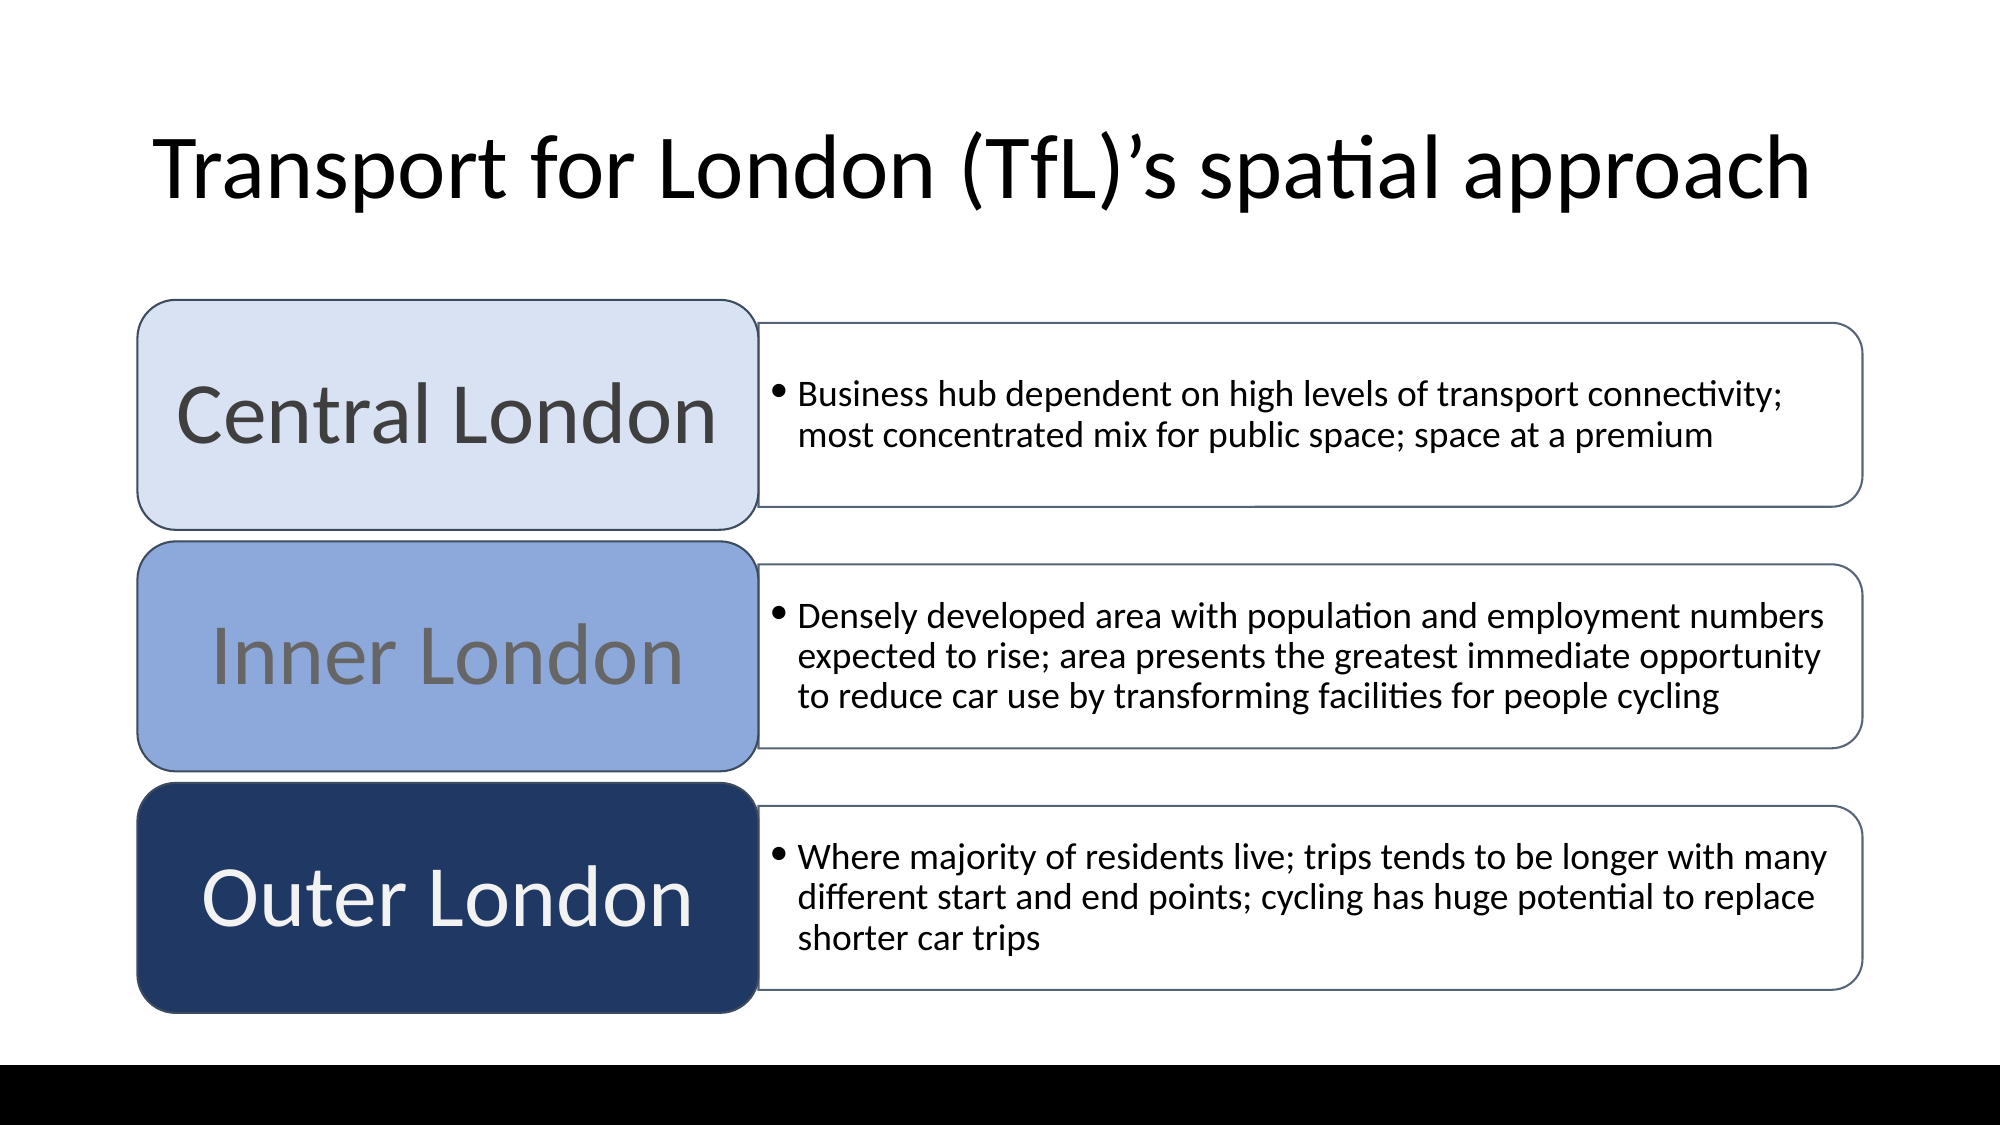

# Transport for London (TfL)’s spatial approach

Central London
Business hub dependent on high levels of transport connectivity; most concentrated mix for public space; space at a premium

Inner London
Densely developed area with population and employment numbers expected to rise; area presents the greatest immediate opportunity to reduce car use by transforming facilities for people cycling

Outer London
Where majority of residents live; trips tends to be longer with many different start and end points; cycling has huge potential to replace shorter car trips